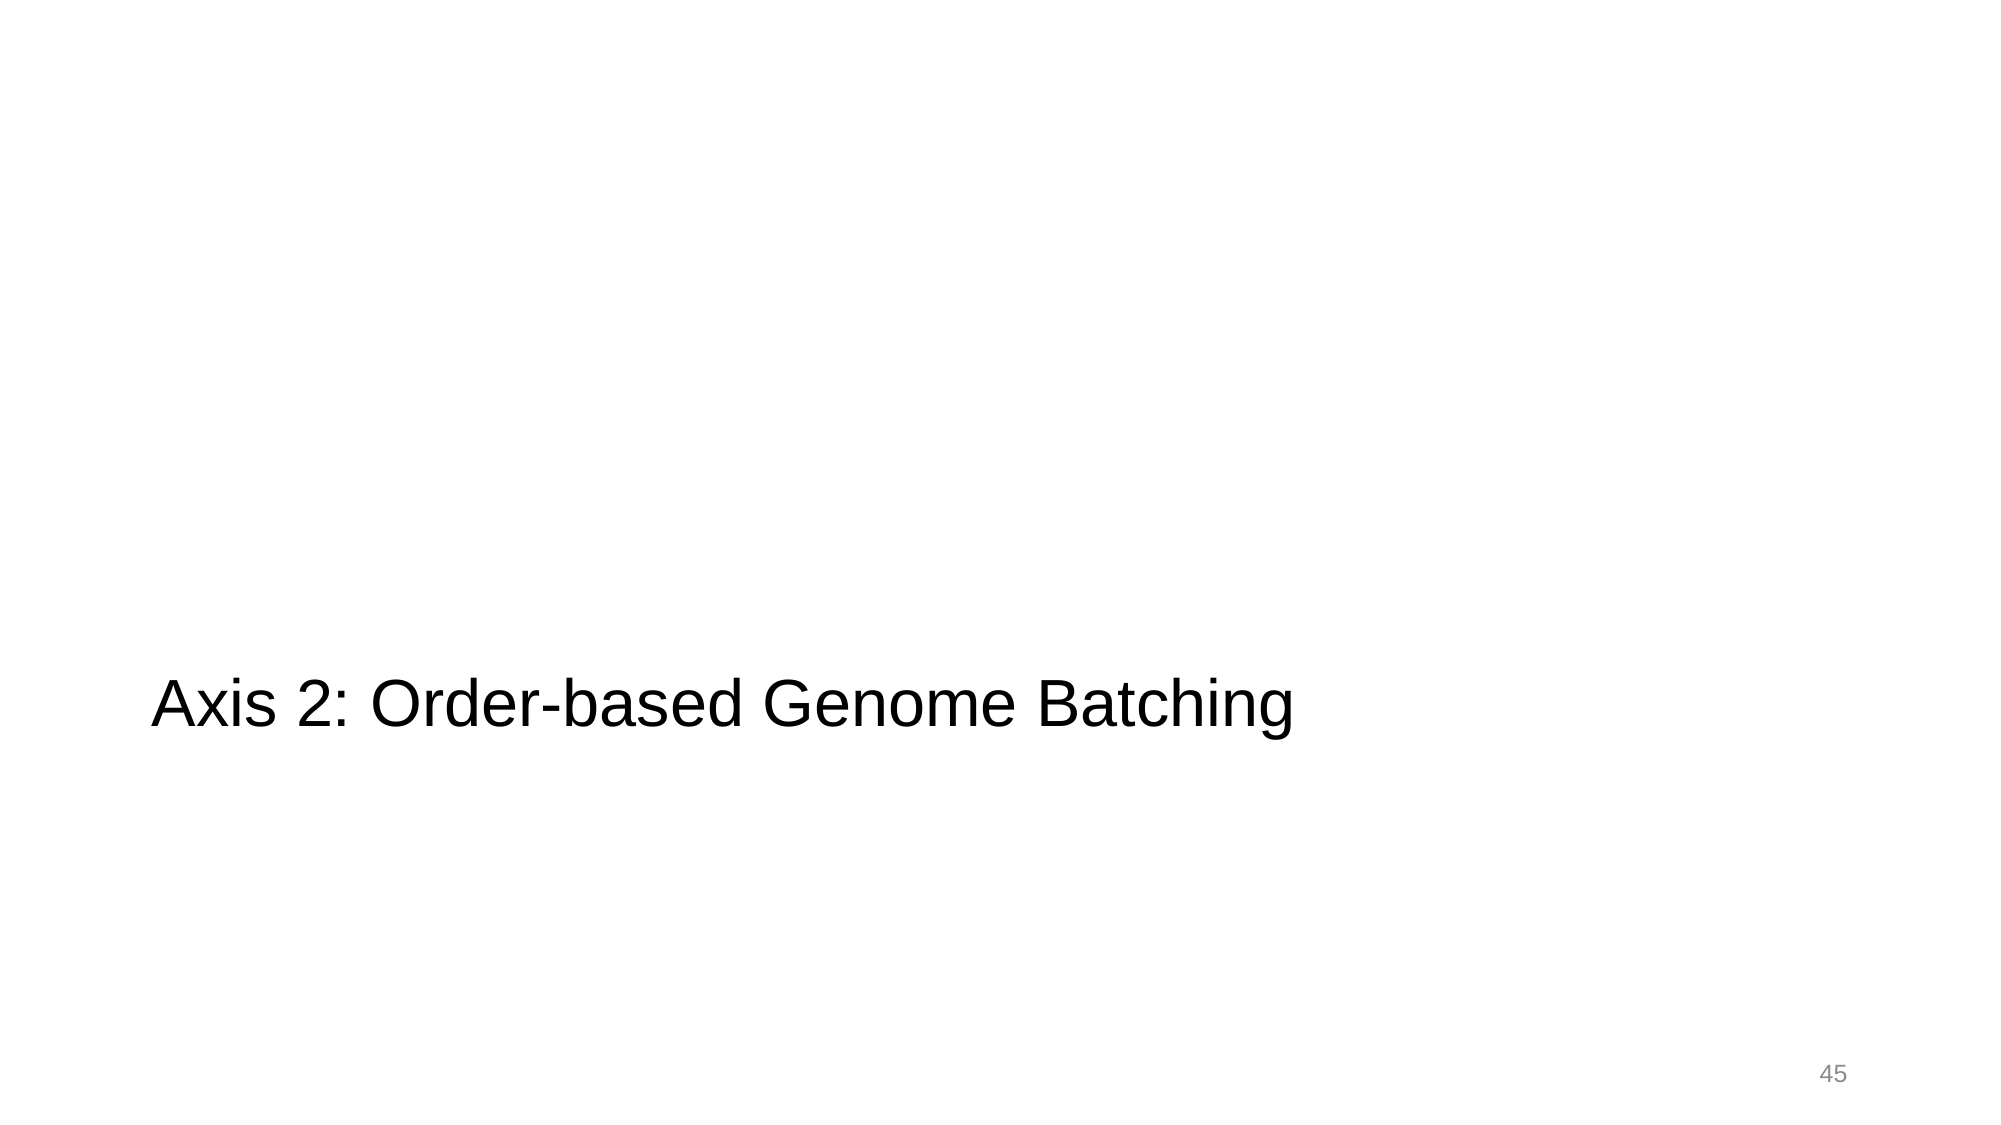

# Axis 2: Order-based Genome Batching

45